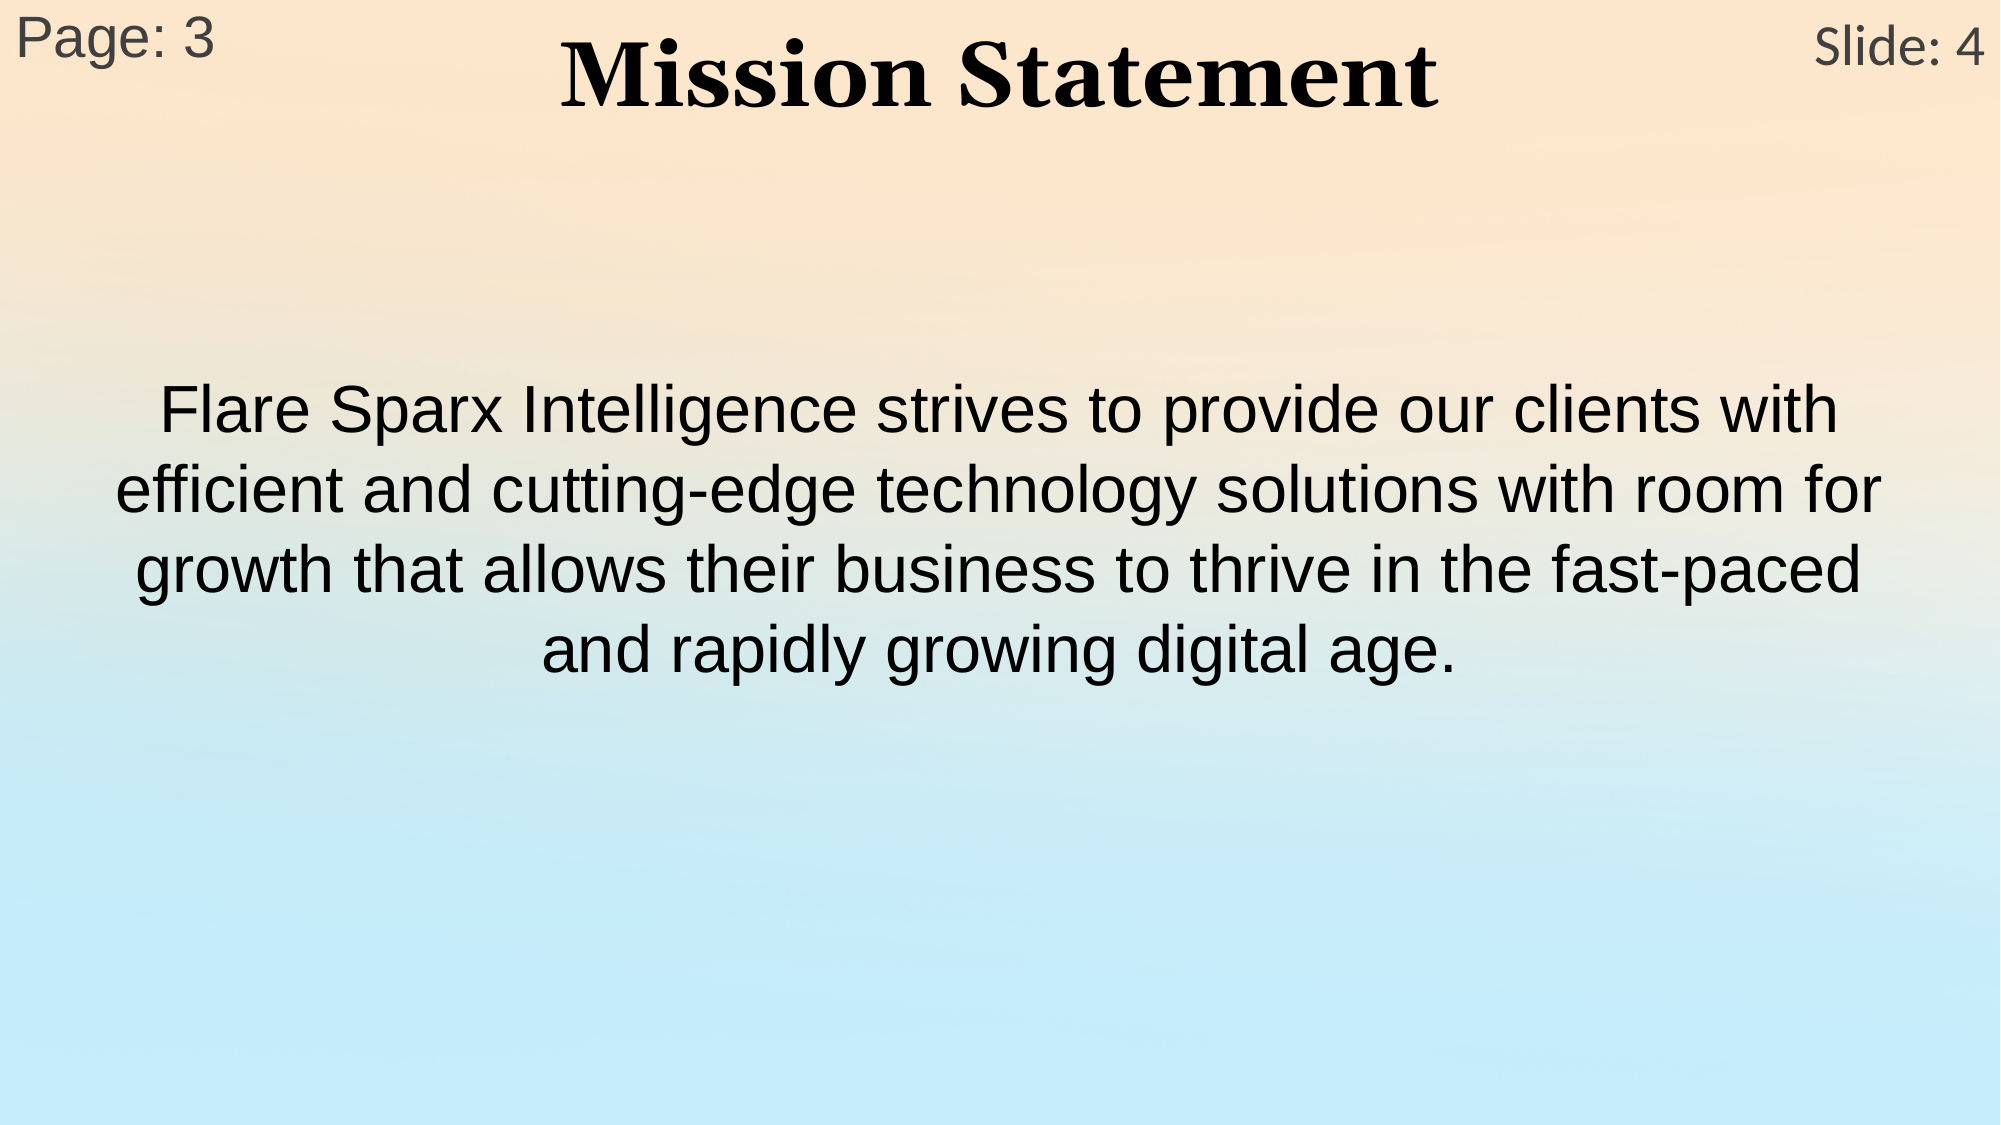

Page: 3
# Mission Statement
Flare Sparx Intelligence strives to provide our clients with efficient and cutting-edge technology solutions with room for growth that allows their business to thrive in the fast-paced and rapidly growing digital age.